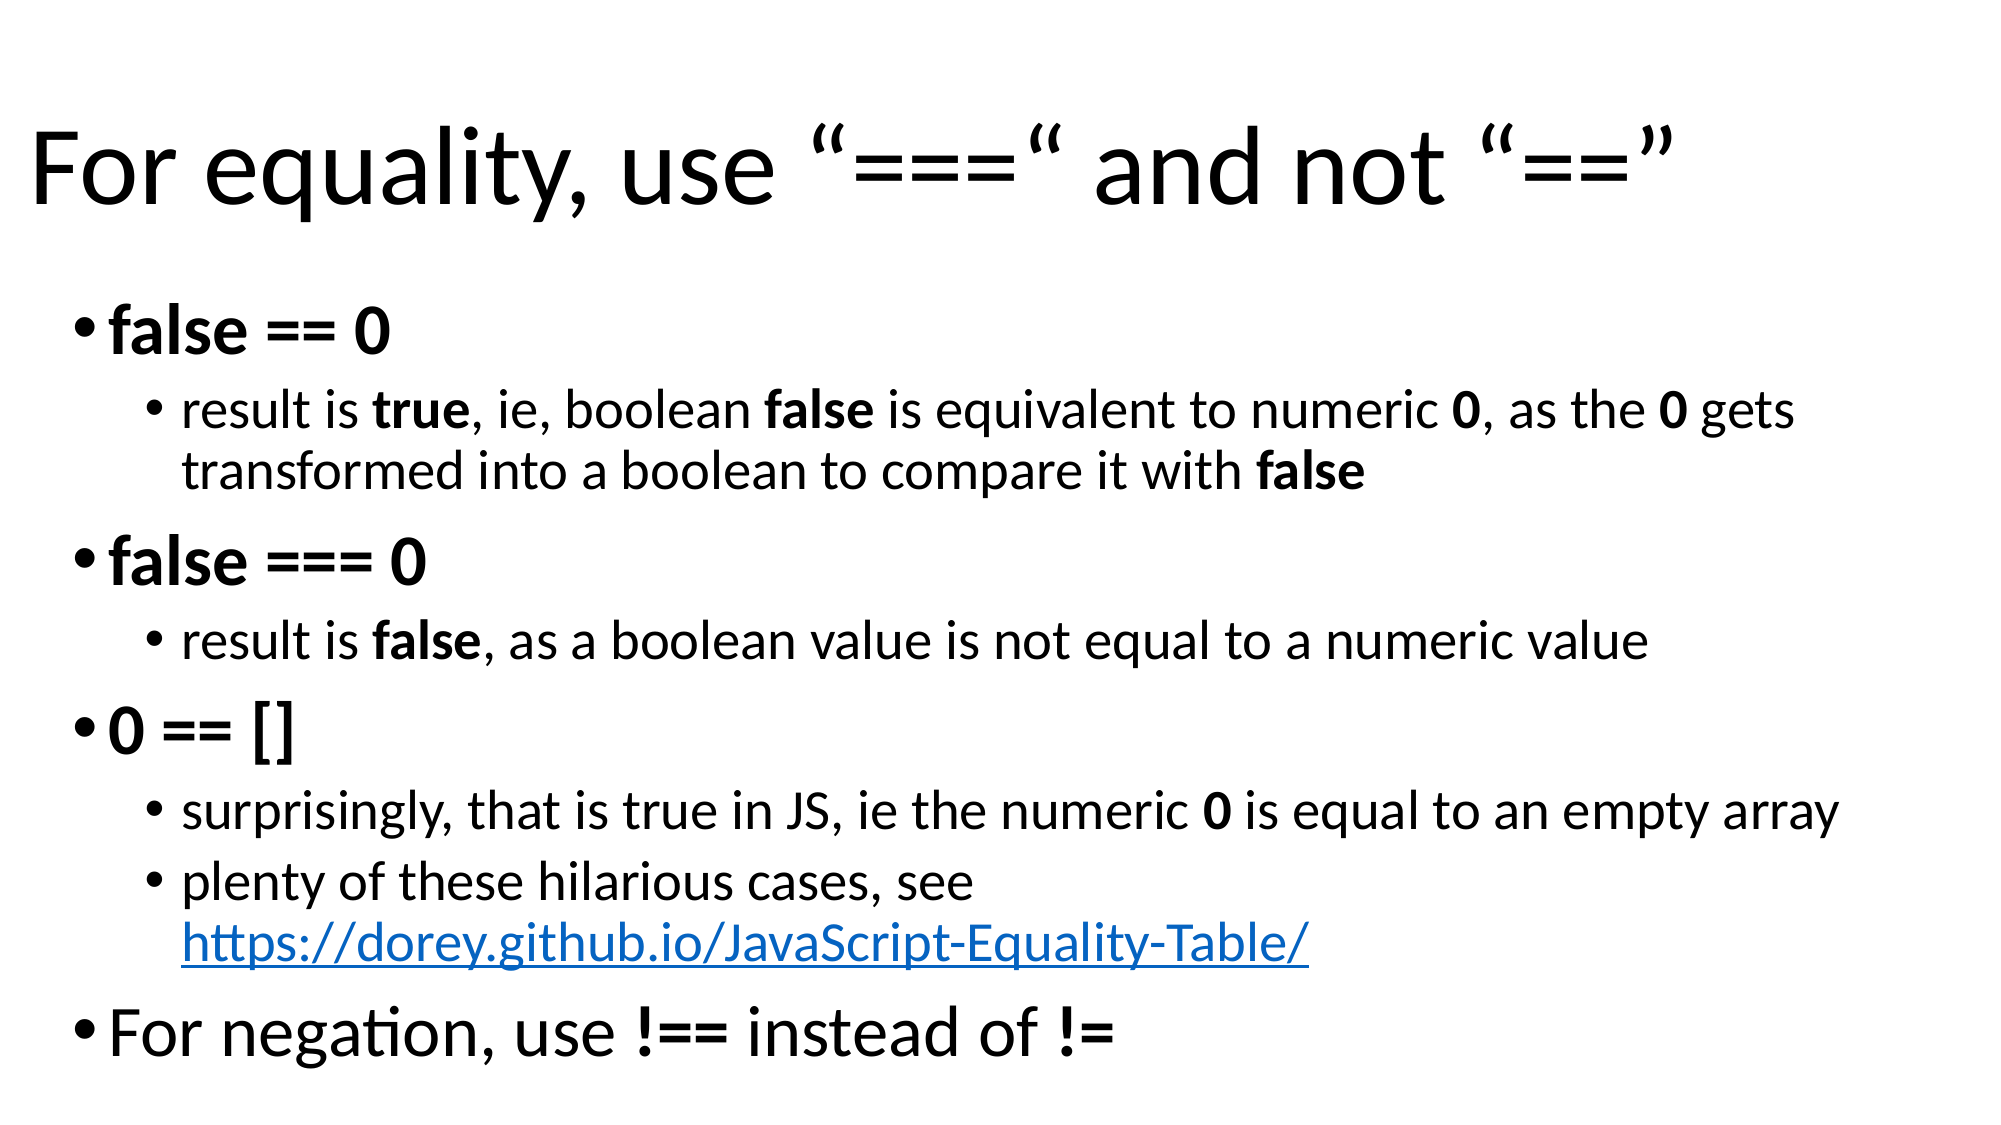

# For equality, use “===“ and not “==”
false == 0
result is true, ie, boolean false is equivalent to numeric 0, as the 0 gets transformed into a boolean to compare it with false
false === 0
result is false, as a boolean value is not equal to a numeric value
0 == []
surprisingly, that is true in JS, ie the numeric 0 is equal to an empty array
plenty of these hilarious cases, see https://dorey.github.io/JavaScript-Equality-Table/
For negation, use !== instead of !=